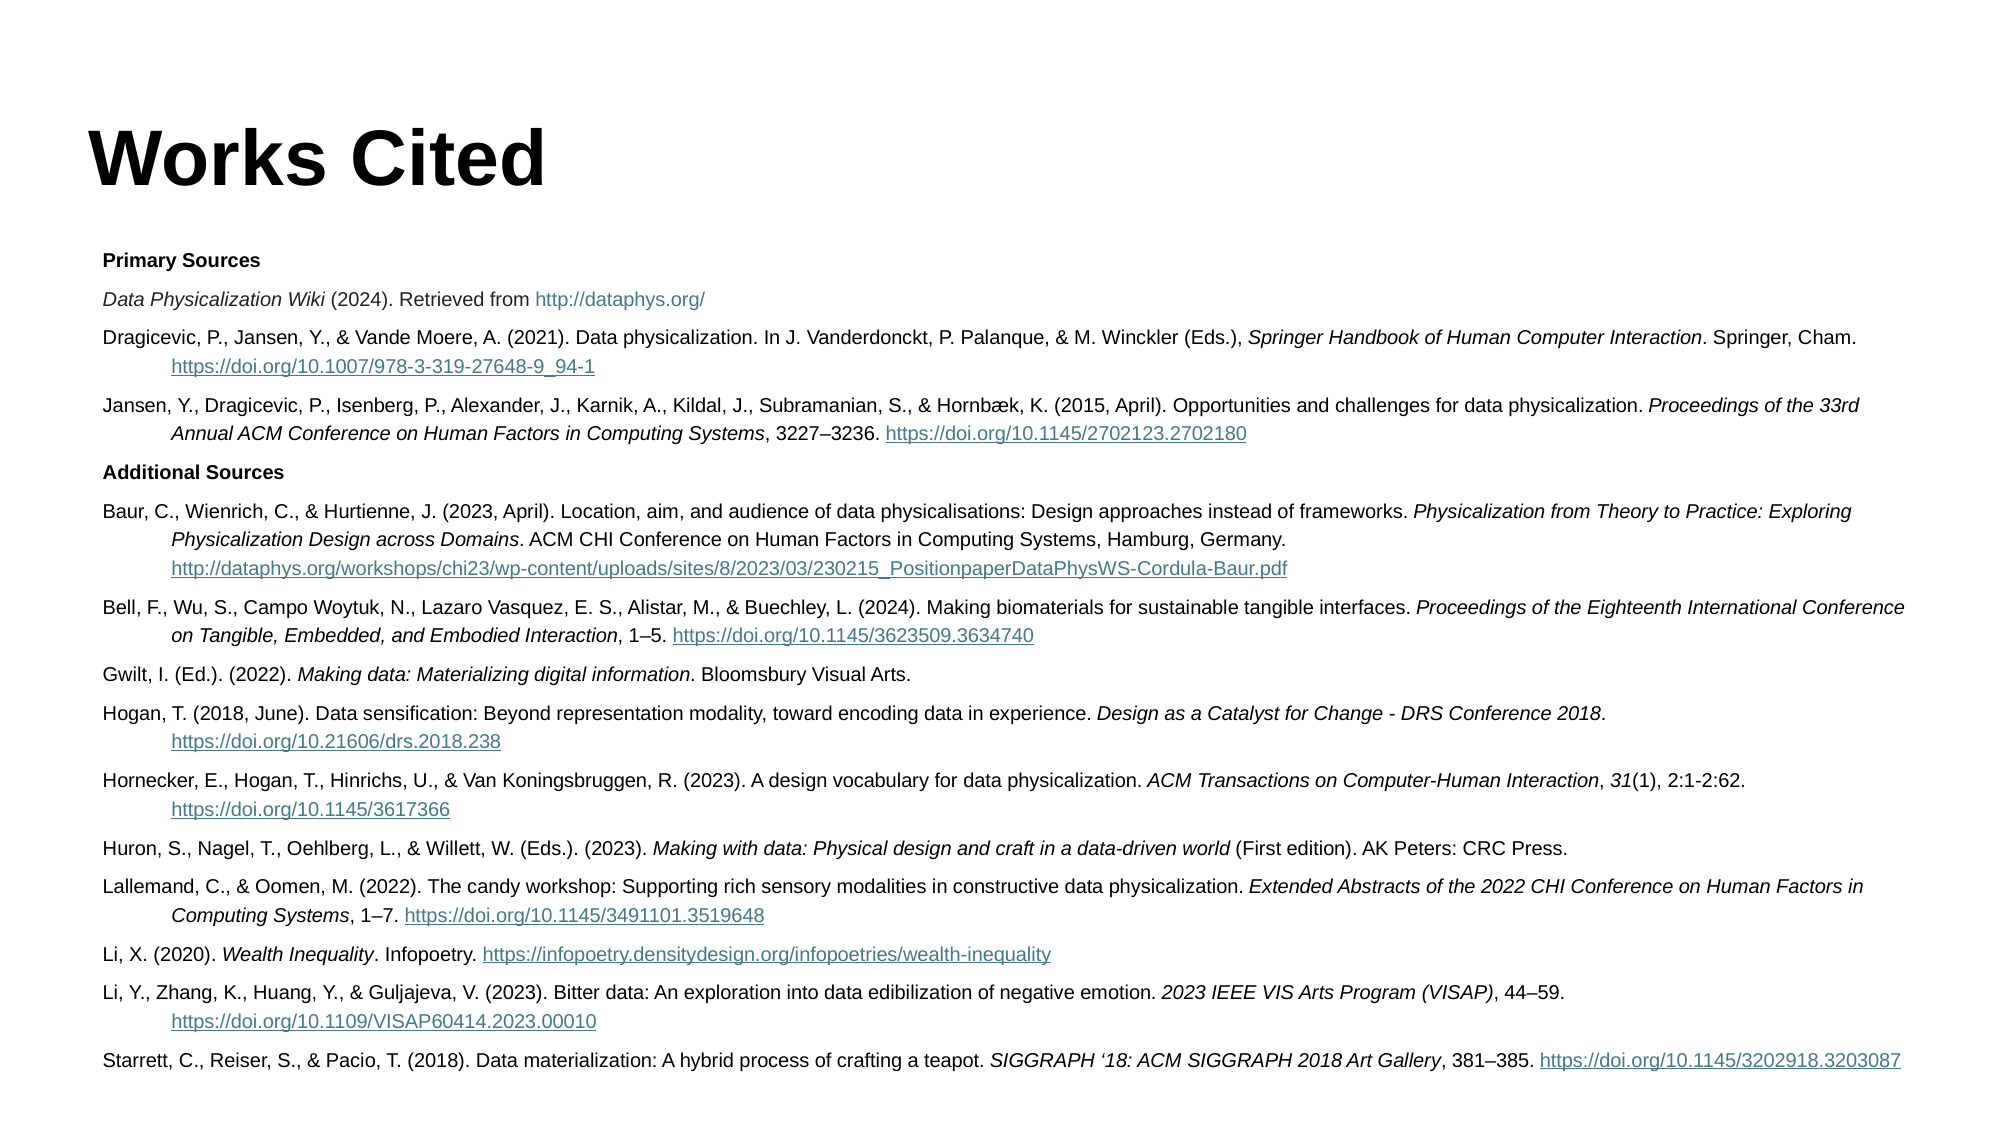

# Works Cited
Primary Sources
Data Physicalization Wiki (2024). Retrieved from http://dataphys.org/
Dragicevic, P., Jansen, Y., & Vande Moere, A. (2021). Data physicalization. In J. Vanderdonckt, P. Palanque, & M. Winckler (Eds.), Springer Handbook of Human Computer Interaction. Springer, Cham. https://doi.org/10.1007/978-3-319-27648-9_94-1
Jansen, Y., Dragicevic, P., Isenberg, P., Alexander, J., Karnik, A., Kildal, J., Subramanian, S., & Hornbæk, K. (2015, April). Opportunities and challenges for data physicalization. Proceedings of the 33rd Annual ACM Conference on Human Factors in Computing Systems, 3227–3236. https://doi.org/10.1145/2702123.2702180
Additional Sources
Baur, C., Wienrich, C., & Hurtienne, J. (2023, April). Location, aim, and audience of data physicalisations: Design approaches instead of frameworks. Physicalization from Theory to Practice: Exploring Physicalization Design across Domains. ACM CHI Conference on Human Factors in Computing Systems, Hamburg, Germany. http://dataphys.org/workshops/chi23/wp-content/uploads/sites/8/2023/03/230215_PositionpaperDataPhysWS-Cordula-Baur.pdf
Bell, F., Wu, S., Campo Woytuk, N., Lazaro Vasquez, E. S., Alistar, M., & Buechley, L. (2024). Making biomaterials for sustainable tangible interfaces. Proceedings of the Eighteenth International Conference on Tangible, Embedded, and Embodied Interaction, 1–5. https://doi.org/10.1145/3623509.3634740
Gwilt, I. (Ed.). (2022). Making data: Materializing digital information. Bloomsbury Visual Arts.
Hogan, T. (2018, June). Data sensification: Beyond representation modality, toward encoding data in experience. Design as a Catalyst for Change - DRS Conference 2018. https://doi.org/10.21606/drs.2018.238
Hornecker, E., Hogan, T., Hinrichs, U., & Van Koningsbruggen, R. (2023). A design vocabulary for data physicalization. ACM Transactions on Computer-Human Interaction, 31(1), 2:1-2:62. https://doi.org/10.1145/3617366
Huron, S., Nagel, T., Oehlberg, L., & Willett, W. (Eds.). (2023). Making with data: Physical design and craft in a data-driven world (First edition). AK Peters: CRC Press.
Lallemand, C., & Oomen, M. (2022). The candy workshop: Supporting rich sensory modalities in constructive data physicalization. Extended Abstracts of the 2022 CHI Conference on Human Factors in Computing Systems, 1–7. https://doi.org/10.1145/3491101.3519648
Li, X. (2020). Wealth Inequality. Infopoetry. https://infopoetry.densitydesign.org/infopoetries/wealth-inequality
Li, Y., Zhang, K., Huang, Y., & Guljajeva, V. (2023). Bitter data: An exploration into data edibilization of negative emotion. 2023 IEEE VIS Arts Program (VISAP), 44–59. https://doi.org/10.1109/VISAP60414.2023.00010
Starrett, C., Reiser, S., & Pacio, T. (2018). Data materialization: A hybrid process of crafting a teapot. SIGGRAPH ‘18: ACM SIGGRAPH 2018 Art Gallery, 381–385. https://doi.org/10.1145/3202918.3203087